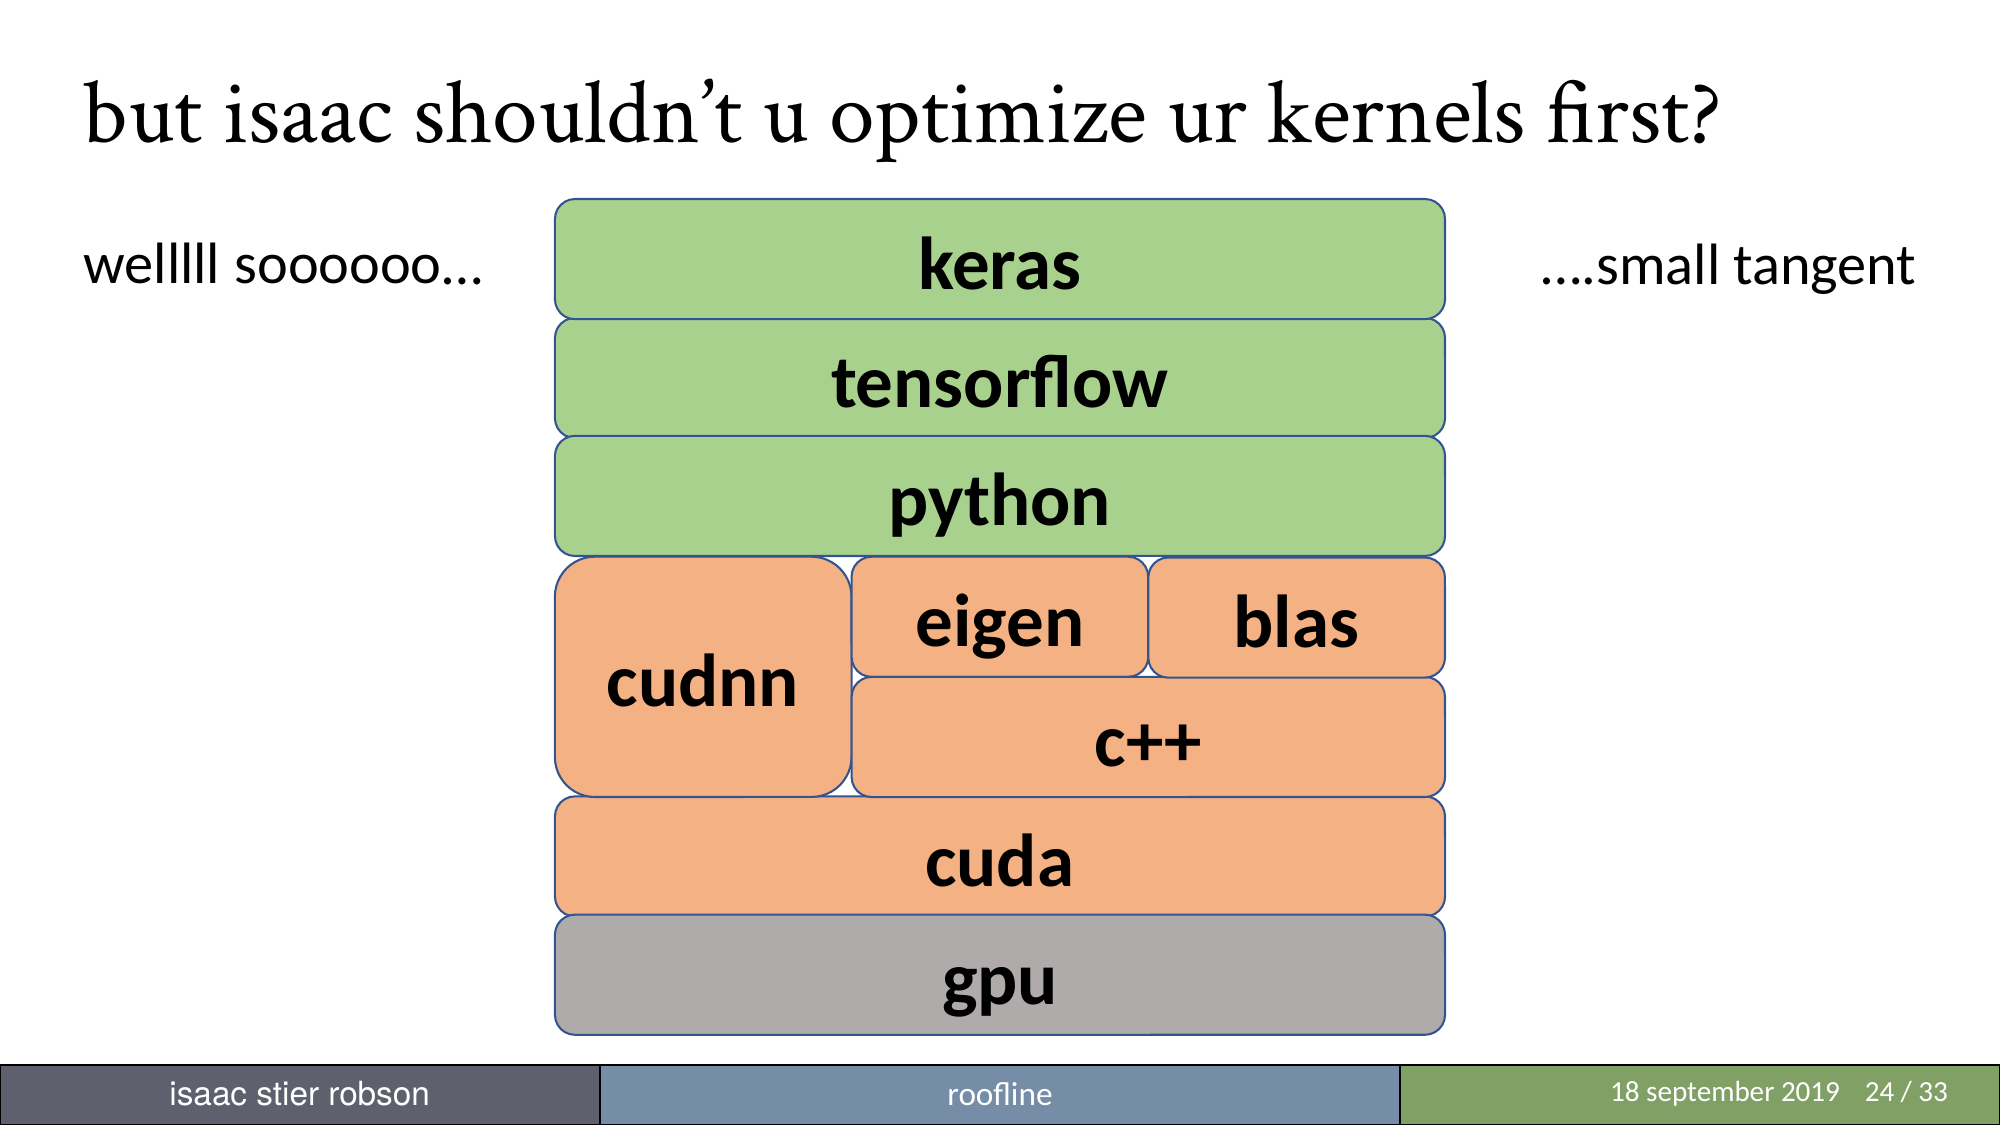

# but isaac shouldn’t u optimize ur kernels first?
keras
welllll
soooooo
…
….small tangent
tensorflow
python
cudnn
eigen
blas
c++
cuda
gpu
isaac stier robson
roofline
	       18 september 2019	24 / 33